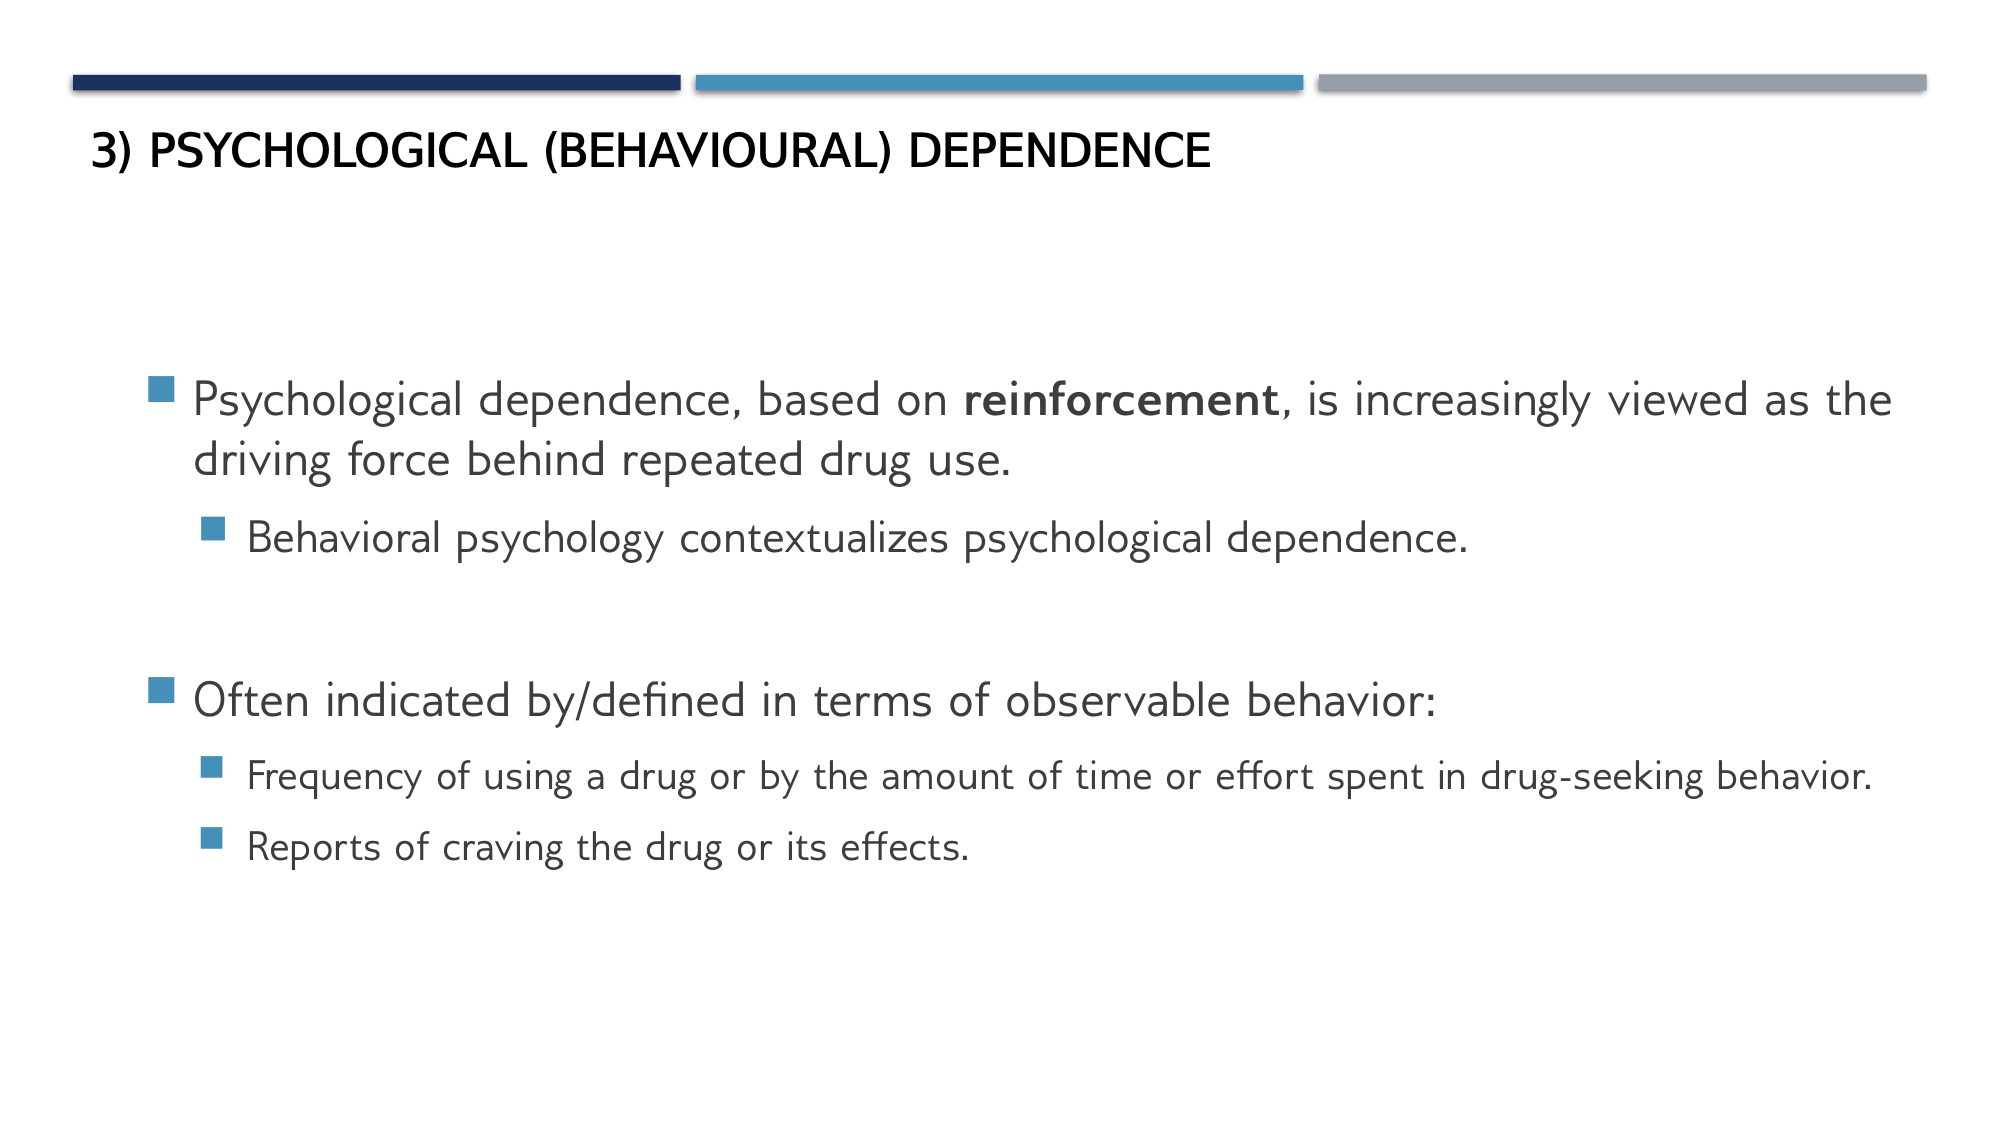

# 3) Psychological (behavioural) Dependence
Psychological dependence, based on reinforcement, is increasingly viewed as the driving force behind repeated drug use.
Behavioral psychology contextualizes psychological dependence.

Often indicated by/defined in terms of observable behavior:
Frequency of using a drug or by the amount of time or effort spent in drug-seeking behavior.
Reports of craving the drug or its effects.